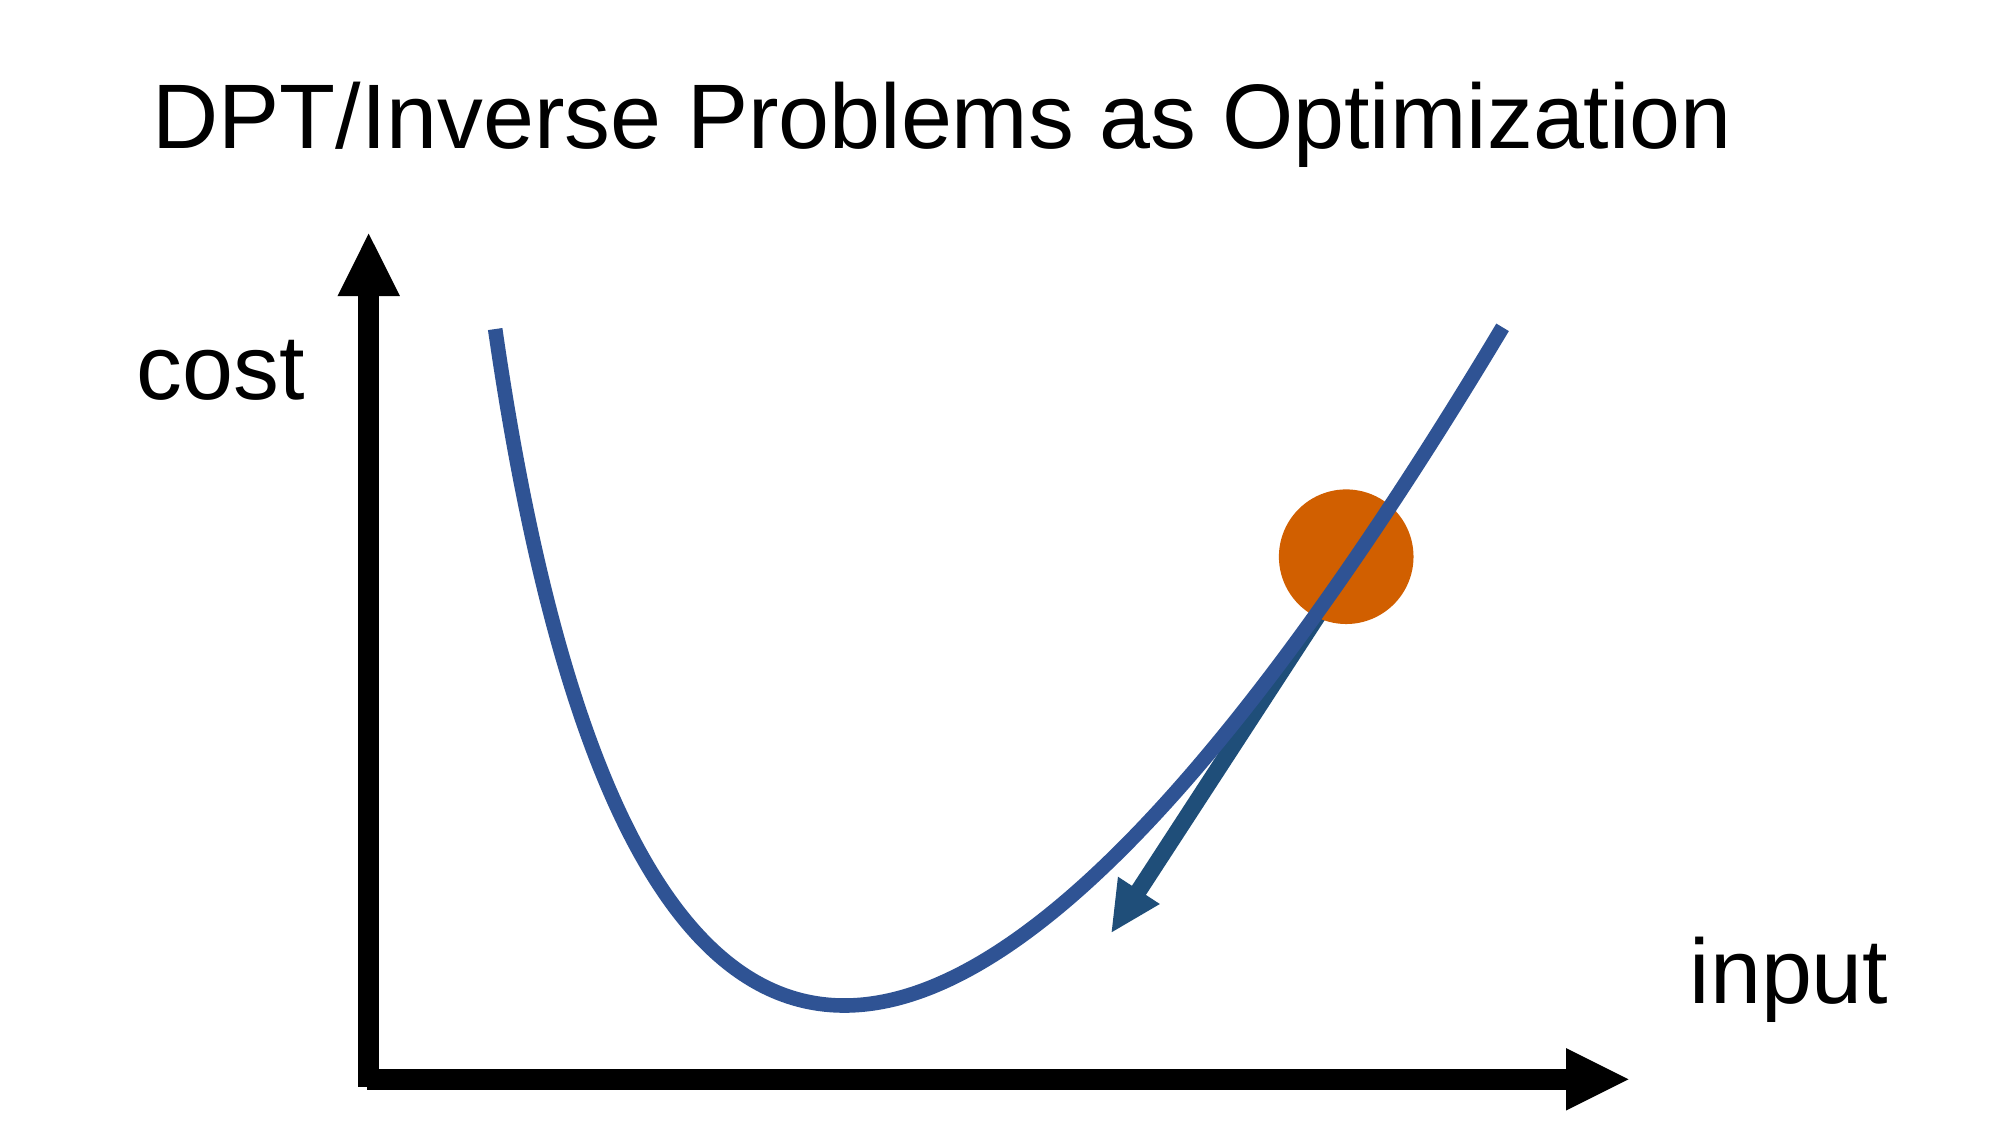

# DPT/Inverse Problems as Optimization

cost

input